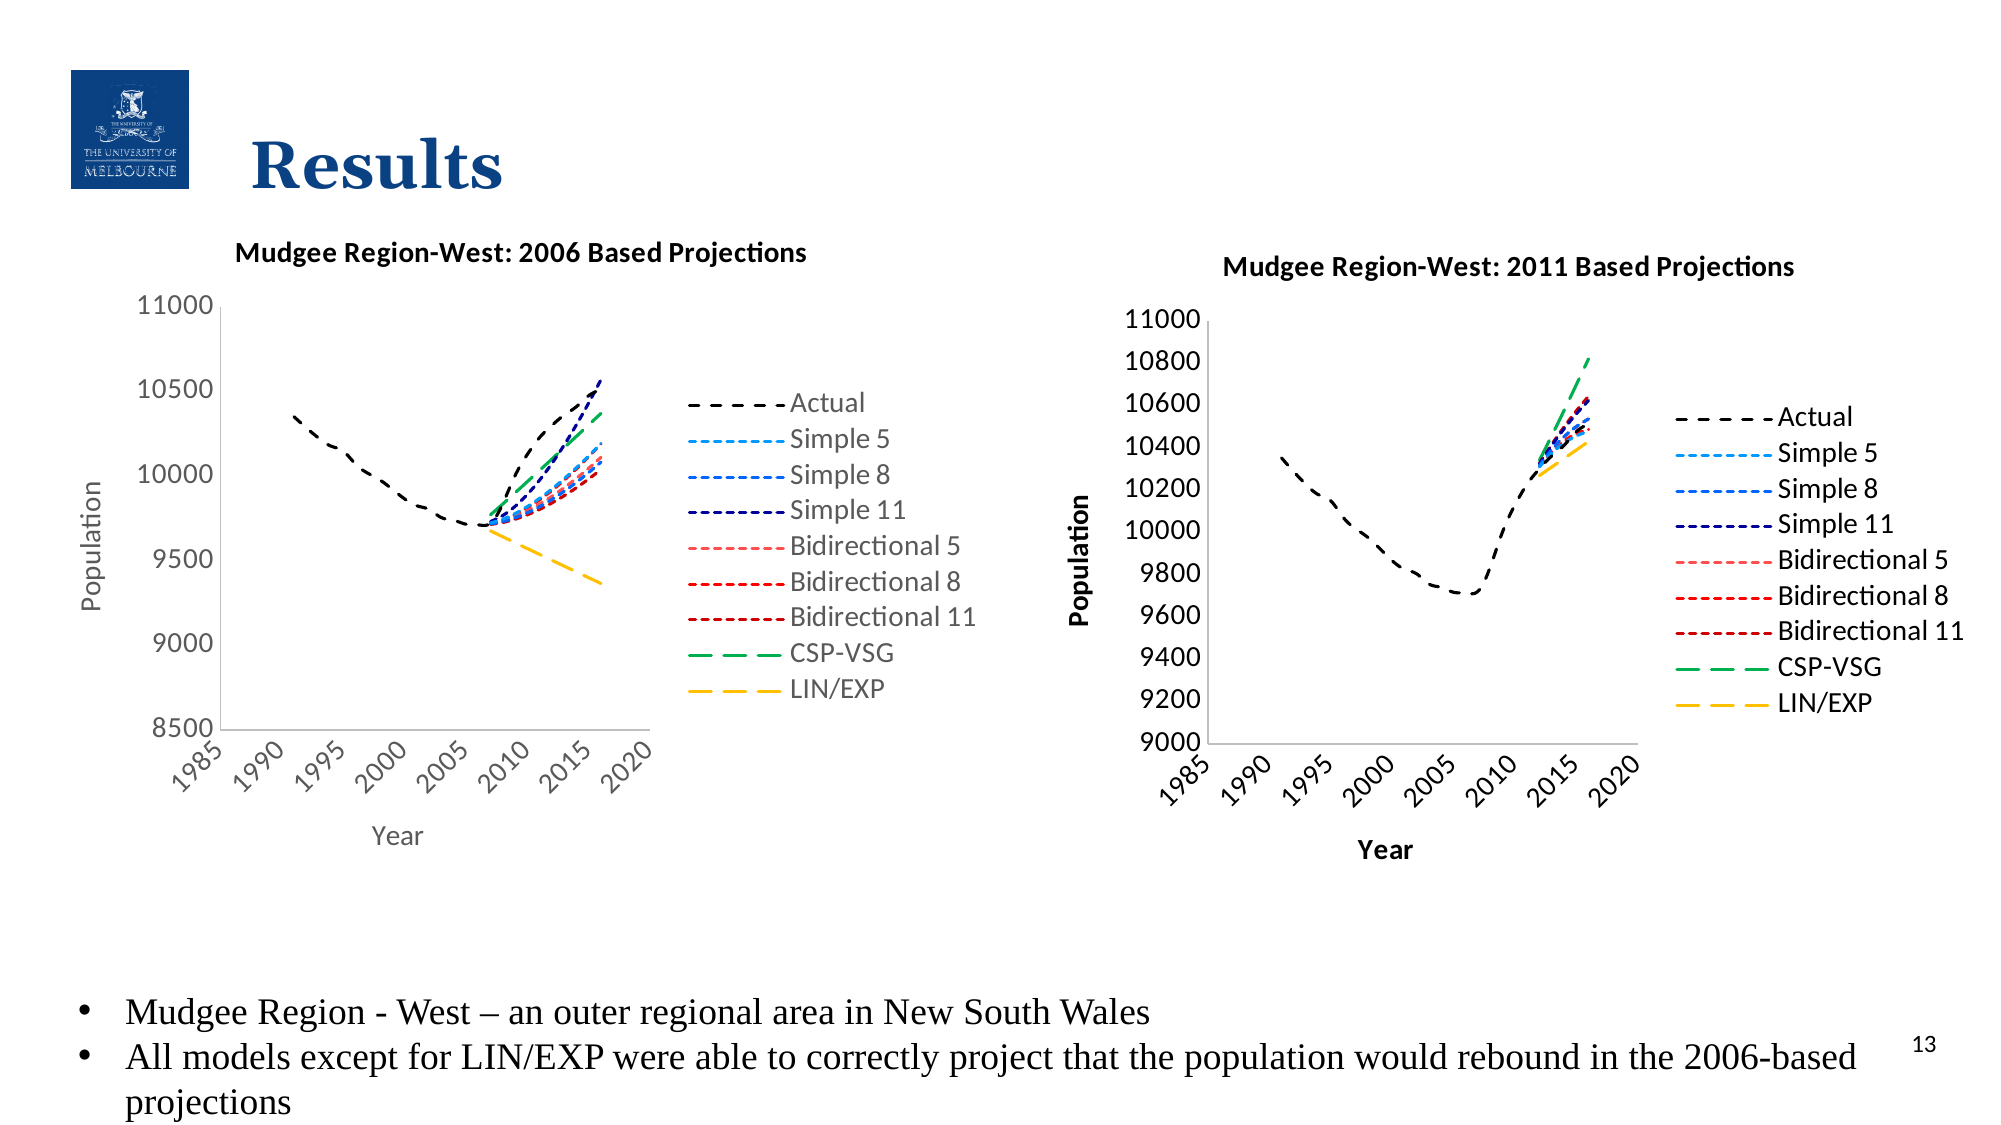

# Results

### Chart: Mudgee Region-West: 2006 Based Projections

| Category | Actual | Simple 5 | Simple 8 | Simple 11 | Bidirectional 5 | Bidirectional 8 | Bidirectional 11 | CSP-VSG | LIN/EXP |
|---|---|---|---|---|---|---|---|---|---|

### Chart: Mudgee Region-West: 2011 Based Projections

| Category | Actual | Simple 5 | Simple 8 | Simple 11 | Bidirectional 5 | Bidirectional 8 | Bidirectional 11 | CSP-VSG | LIN/EXP |
|---|---|---|---|---|---|---|---|---|---|
Mudgee Region - West – an outer regional area in New South Wales
All models except for LIN/EXP were able to correctly project that the population would rebound in the 2006-based projections
13